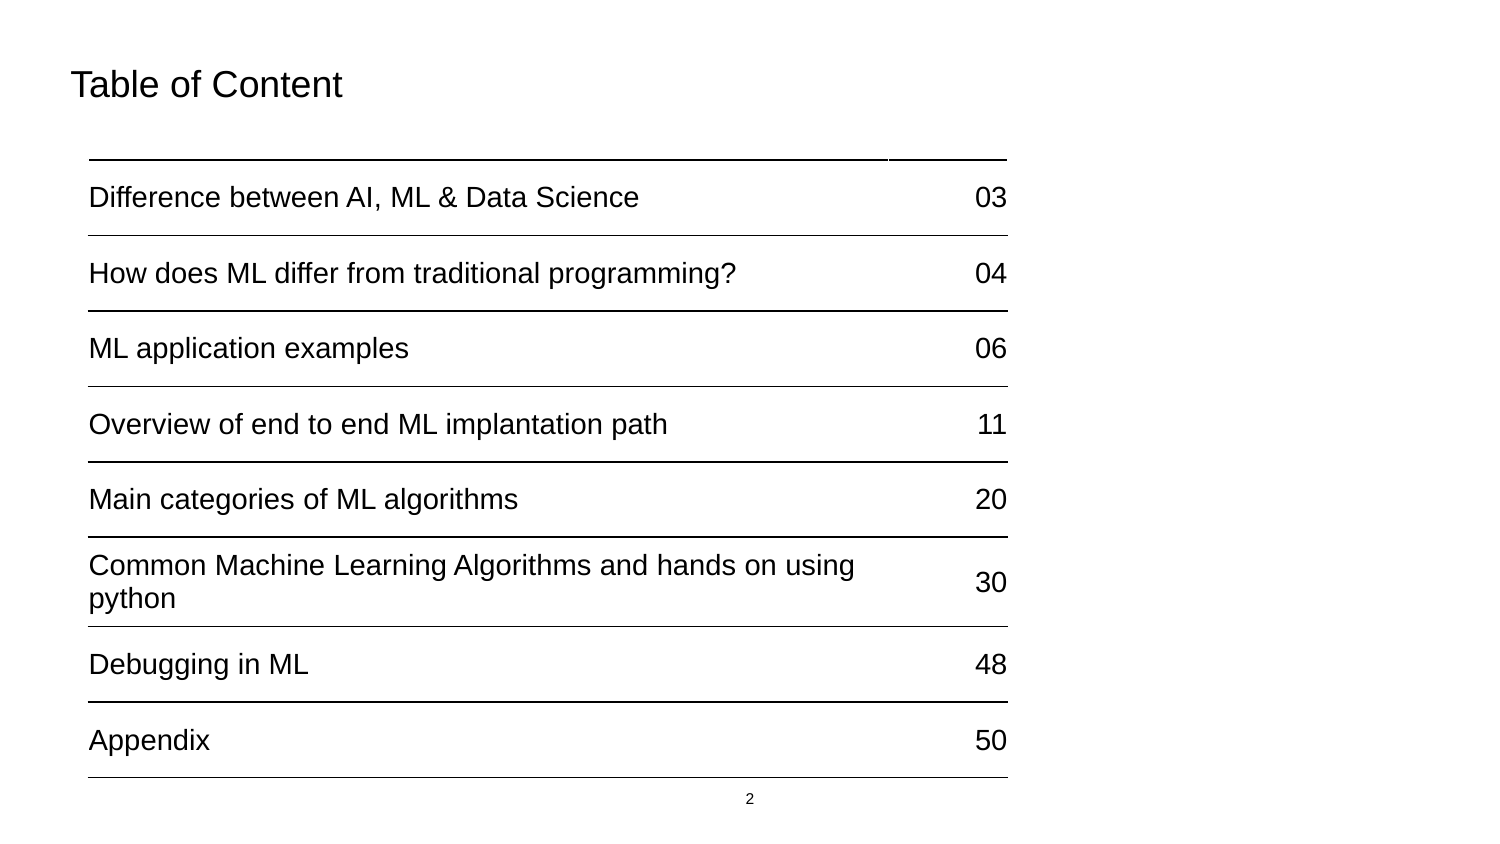

Table of Content
| Difference between AI, ML & Data Science | 03 |
| --- | --- |
| How does ML differ from traditional programming? | 04 |
| ML application examples | 06 |
| Overview of end to end ML implantation path | 11 |
| Main categories of ML algorithms | 20 |
| Common Machine Learning Algorithms and hands on using python | 30 |
| Debugging in ML | 48 |
| Appendix | 50 |